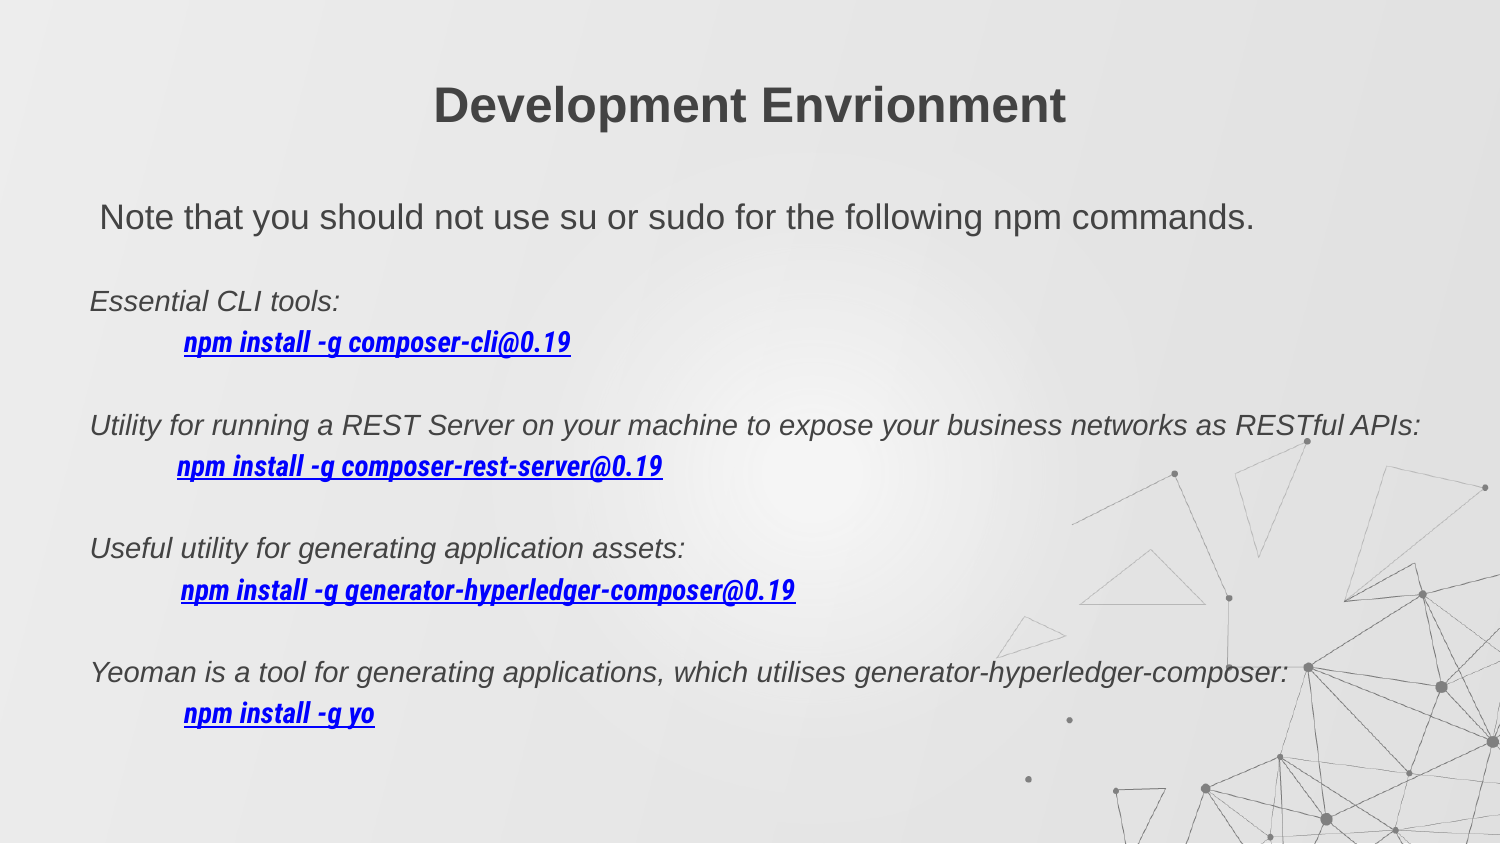

# Development Envrionment
 Note that you should not use su or sudo for the following npm commands.

Essential CLI tools:
              npm install -g composer-cli@0.19

Utility for running a REST Server on your machine to expose your business networks as RESTful APIs:
             npm install -g composer-rest-server@0.19

Useful utility for generating application assets:
            npm install -g generator-hyperledger-composer@0.19

Yeoman is a tool for generating applications, which utilises generator-hyperledger-composer:
            npm install -g yo